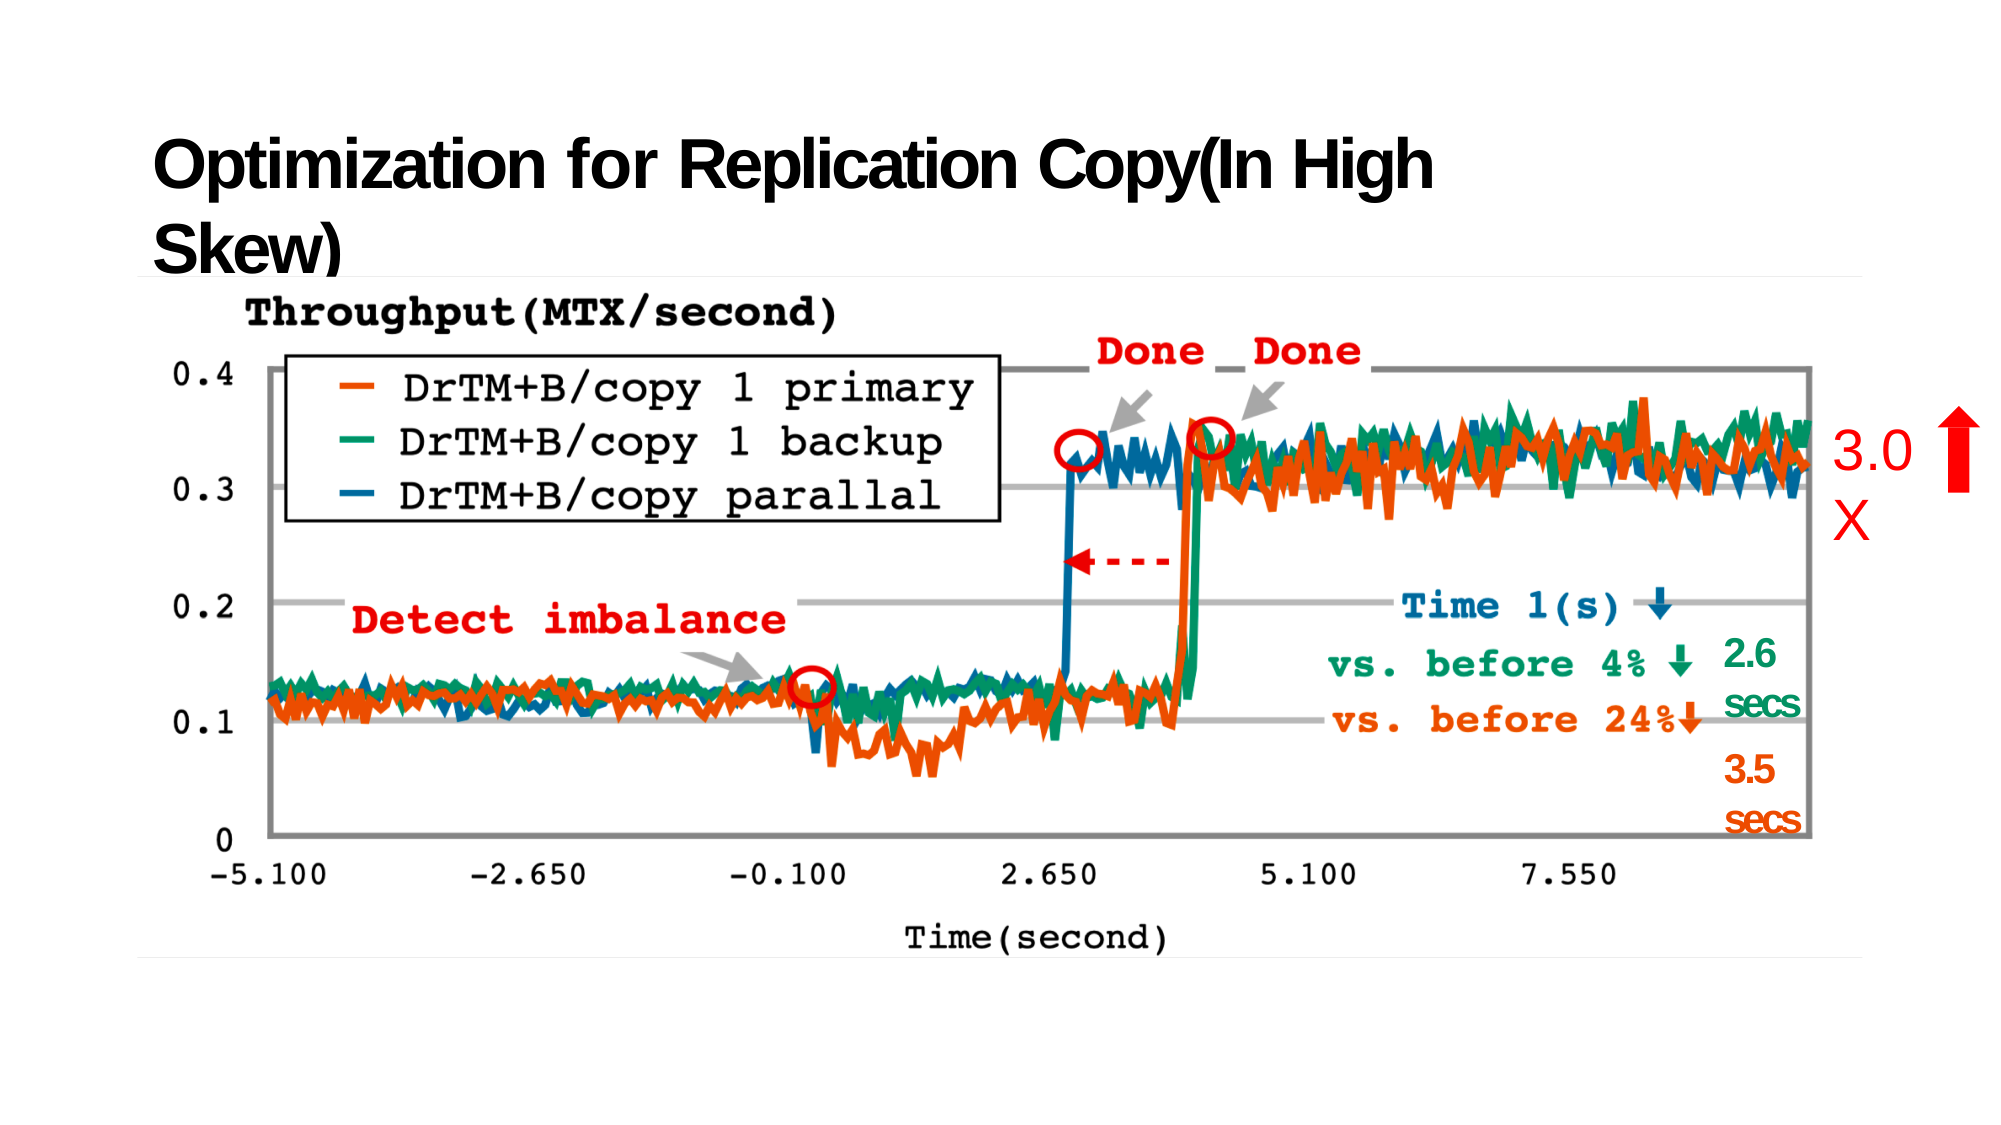

# Optimization for Replication Copy(In High Skew)

3.0X
2.6 secs
3.5 secs